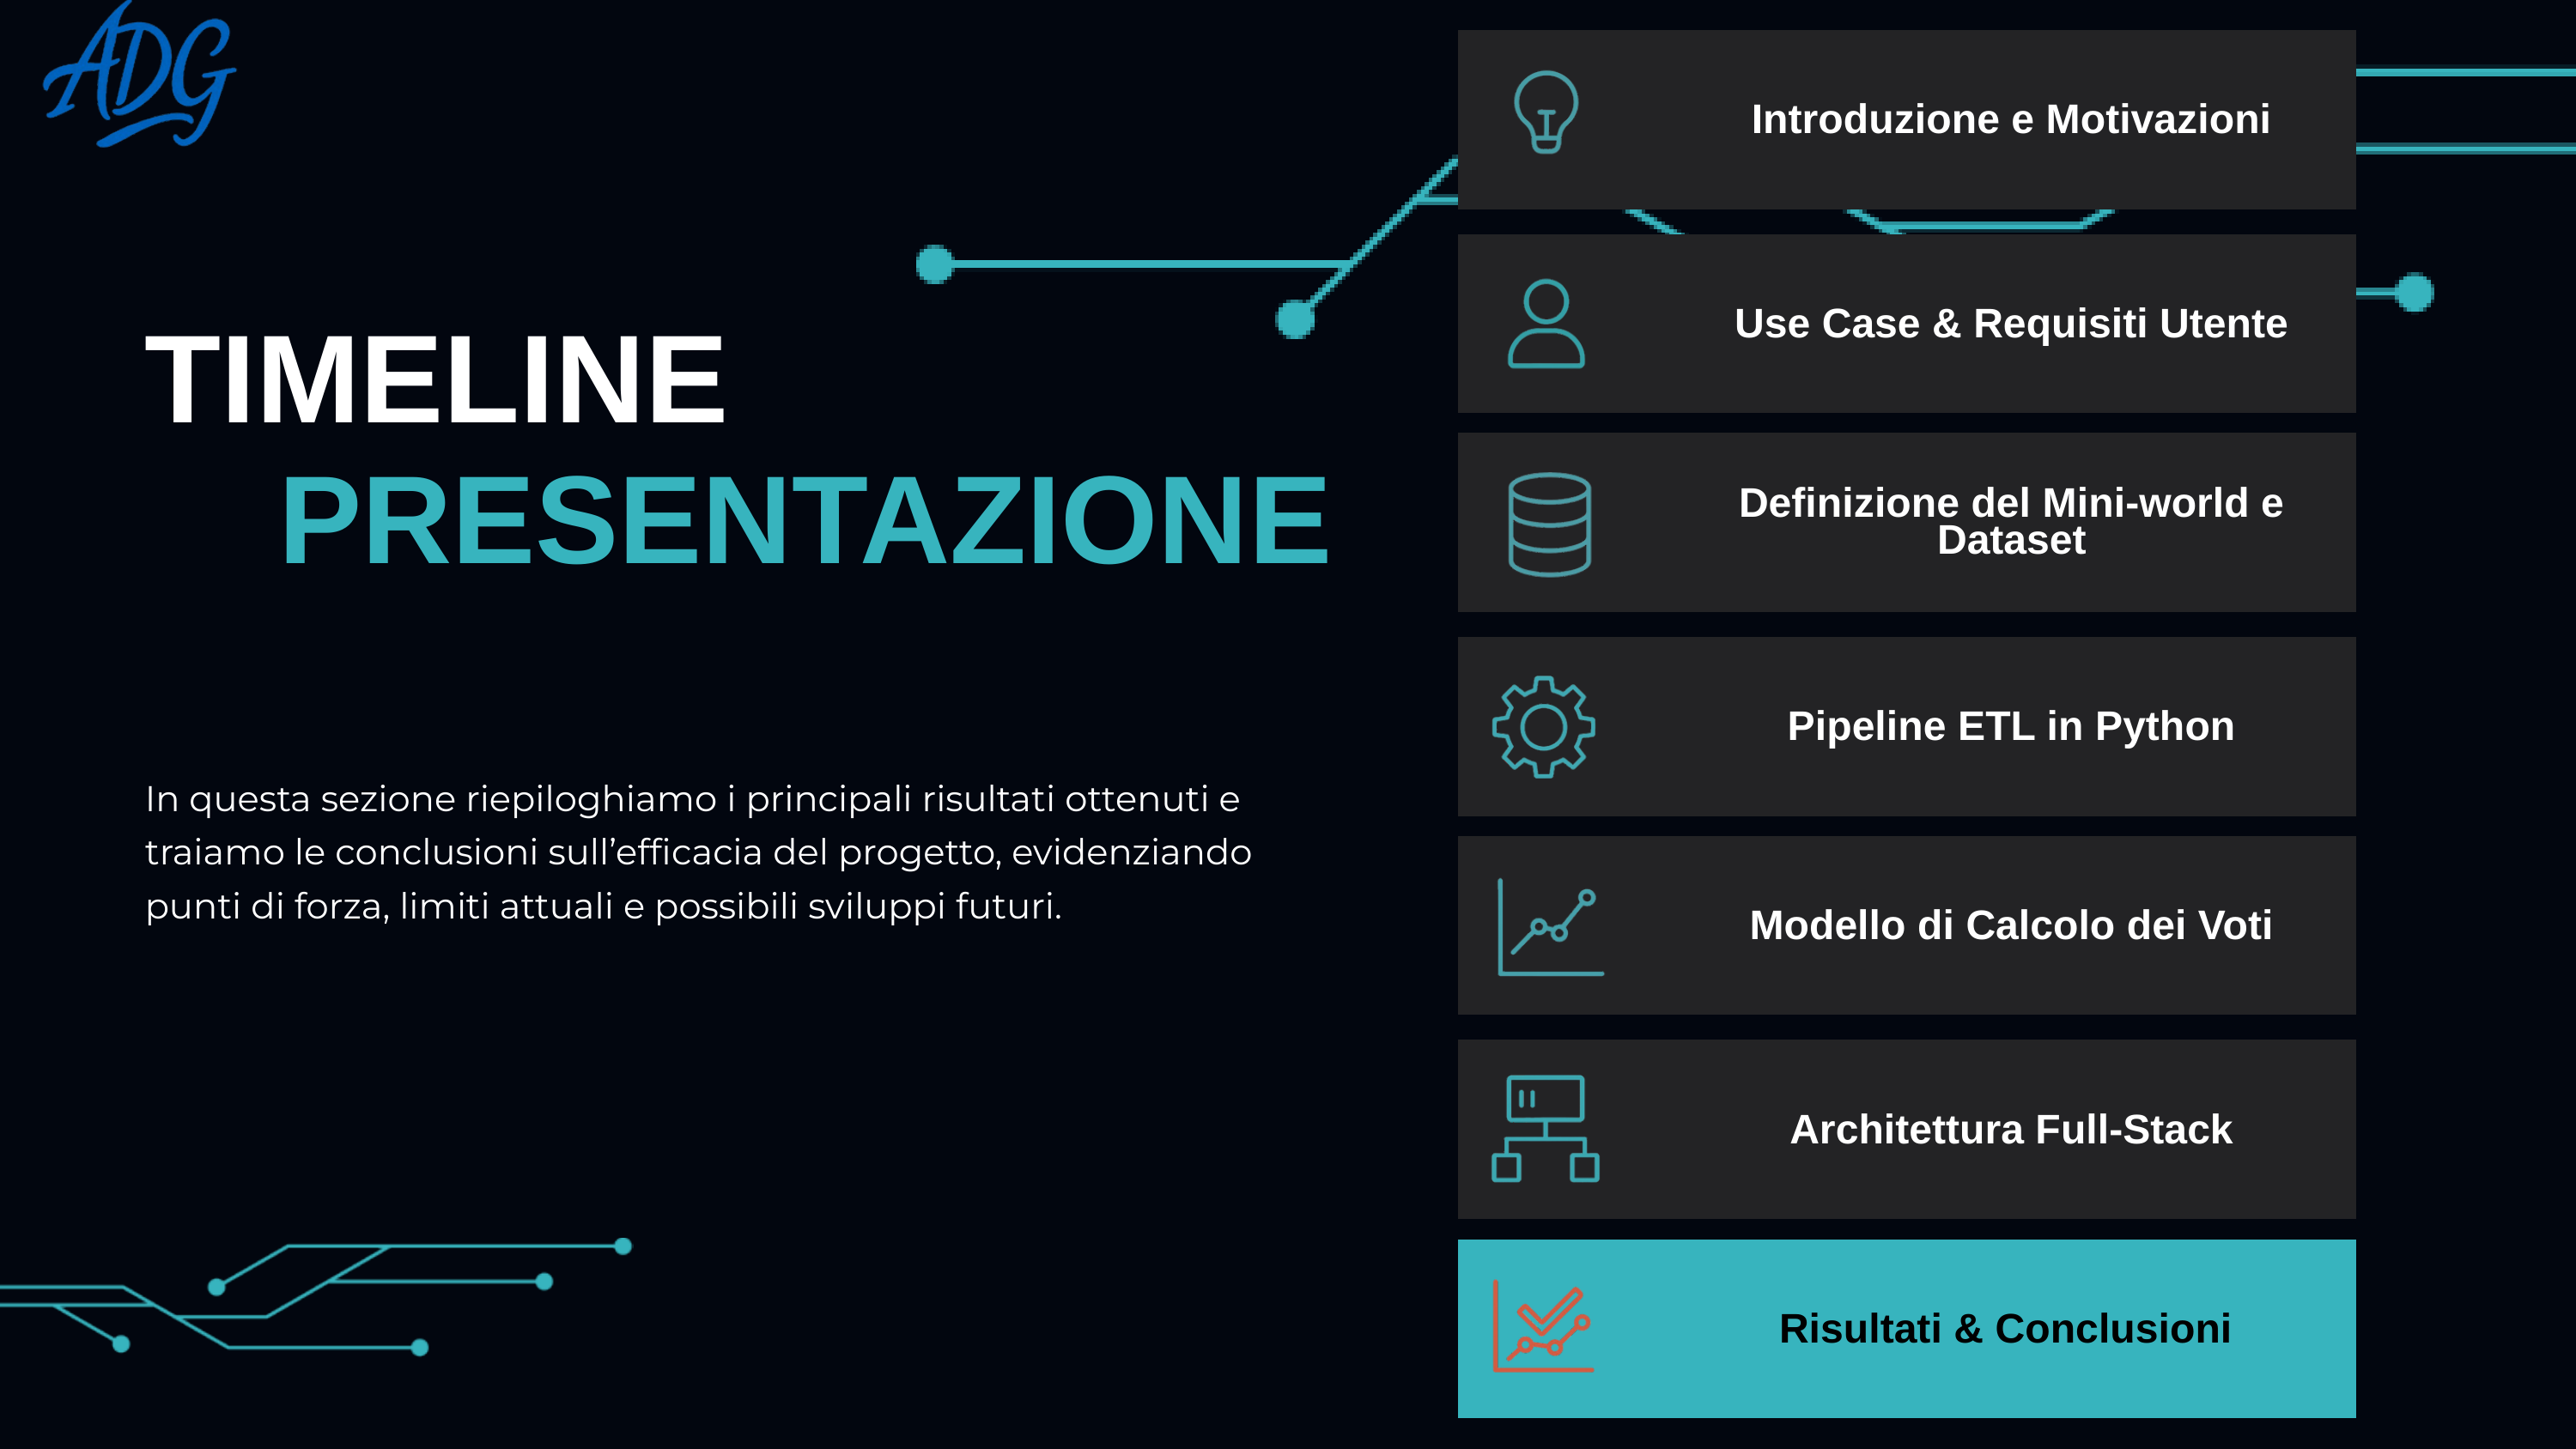

Introduzione e Motivazioni

Use Case & Requisiti Utente
TIMELINE

PRESENTAZIONE
Definizione del Mini-world e Dataset

Pipeline ETL in Python
In questa sezione riepiloghiamo i principali risultati ottenuti e traiamo le conclusioni sull’efficacia del progetto, evidenziando punti di forza, limiti attuali e possibili sviluppi futuri.

Modello di Calcolo dei Voti

Architettura Full-Stack

Risultati & Conclusioni